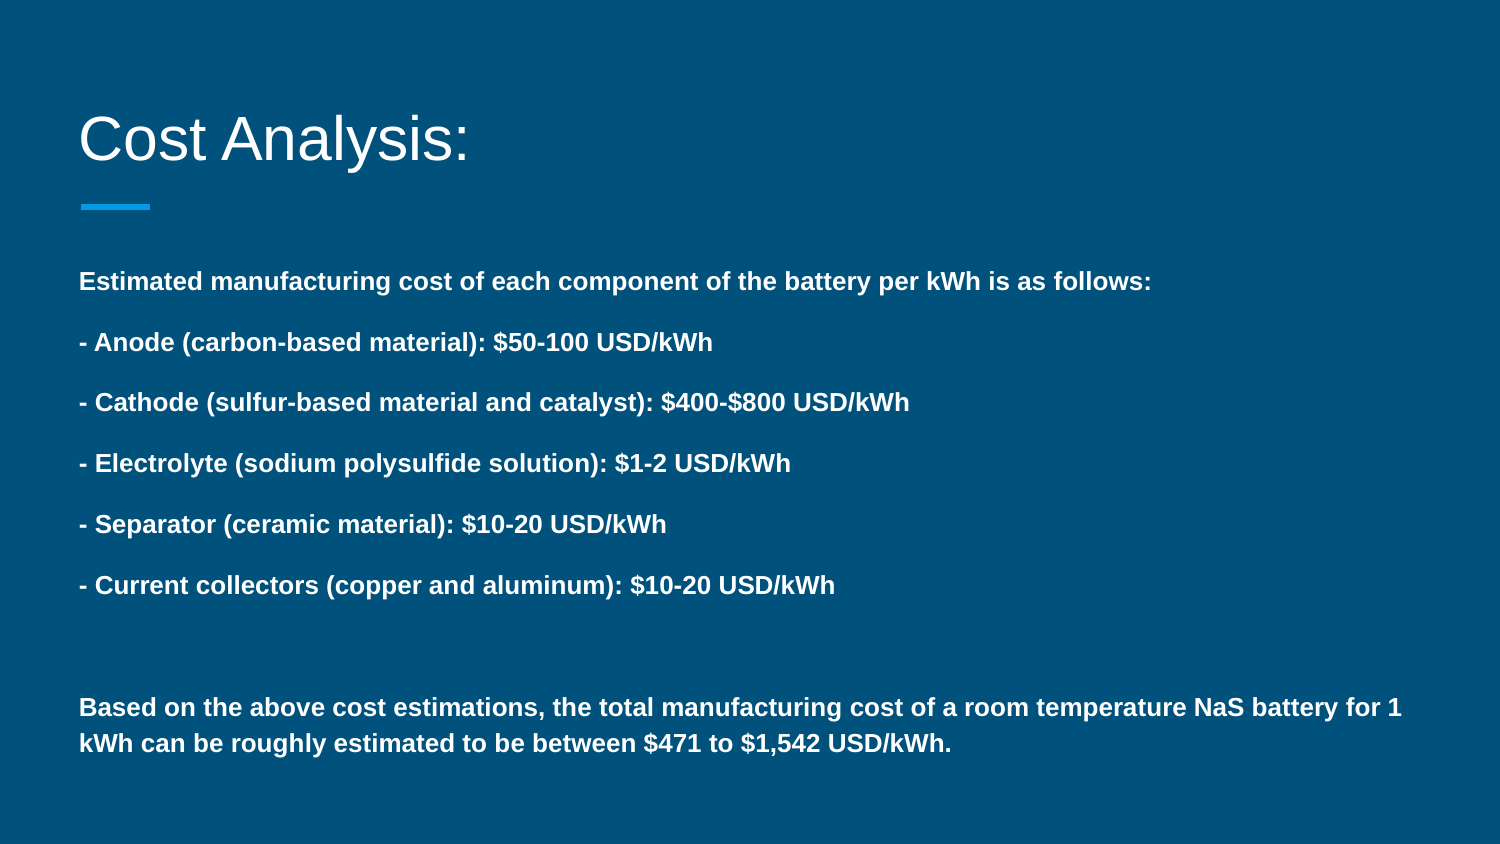

# Cost Analysis:

Estimated manufacturing cost of each component of the battery per kWh is as follows:
- Anode (carbon-based material): $50-100 USD/kWh
- Cathode (sulfur-based material and catalyst): $400-$800 USD/kWh
- Electrolyte (sodium polysulfide solution): $1-2 USD/kWh
- Separator (ceramic material): $10-20 USD/kWh
- Current collectors (copper and aluminum): $10-20 USD/kWh

Based on the above cost estimations, the total manufacturing cost of a room temperature NaS battery for 1 kWh can be roughly estimated to be between $471 to $1,542 USD/kWh.